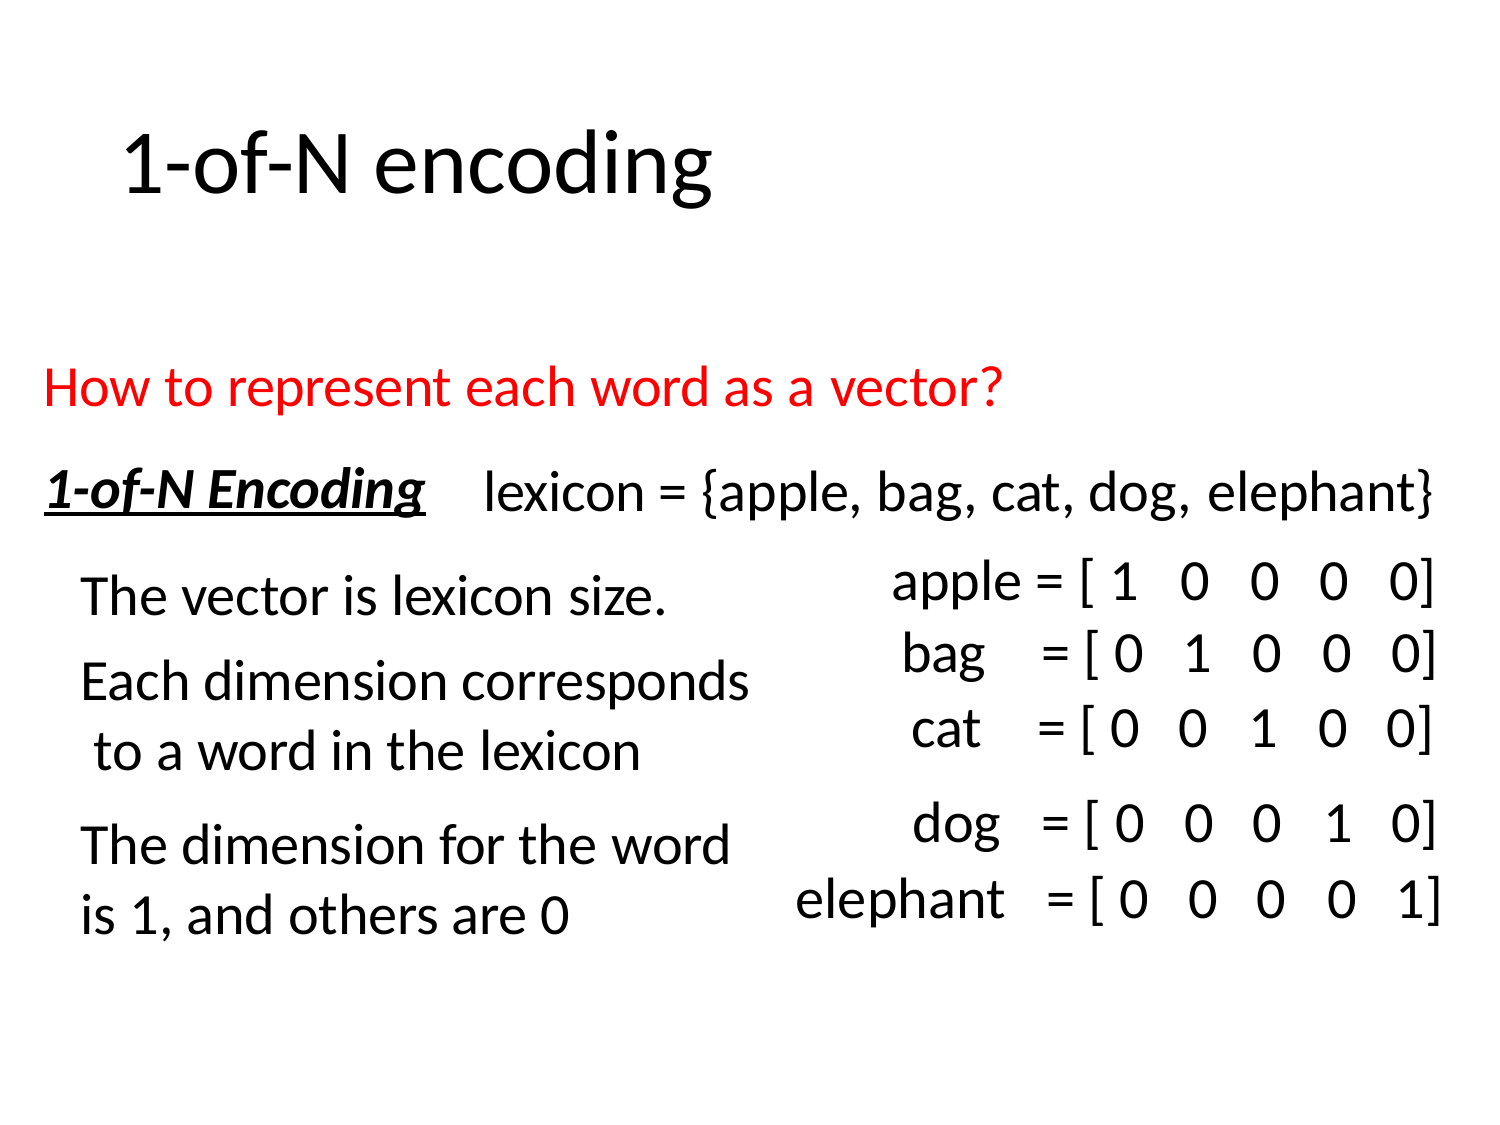

# 1-of-N encoding
How to represent each word as a vector?
1-of-N Encoding
lexicon = {apple, bag, cat, dog, elephant}
apple = [ 1	0	0	0	0]
The vector is lexicon size.
Each dimension corresponds  to a word in the lexicon
The dimension for the word
is 1, and others are 0
| bag | = [ 0 | 1 | 0 | 0 | 0] |
| --- | --- | --- | --- | --- | --- |
| cat | = [ 0 | 0 | 1 | 0 | 0] |
| dog | = [ 0 | 0 | 0 | 1 | 0] |
| elephant | = [ 0 | 0 | 0 | 0 | 1] |